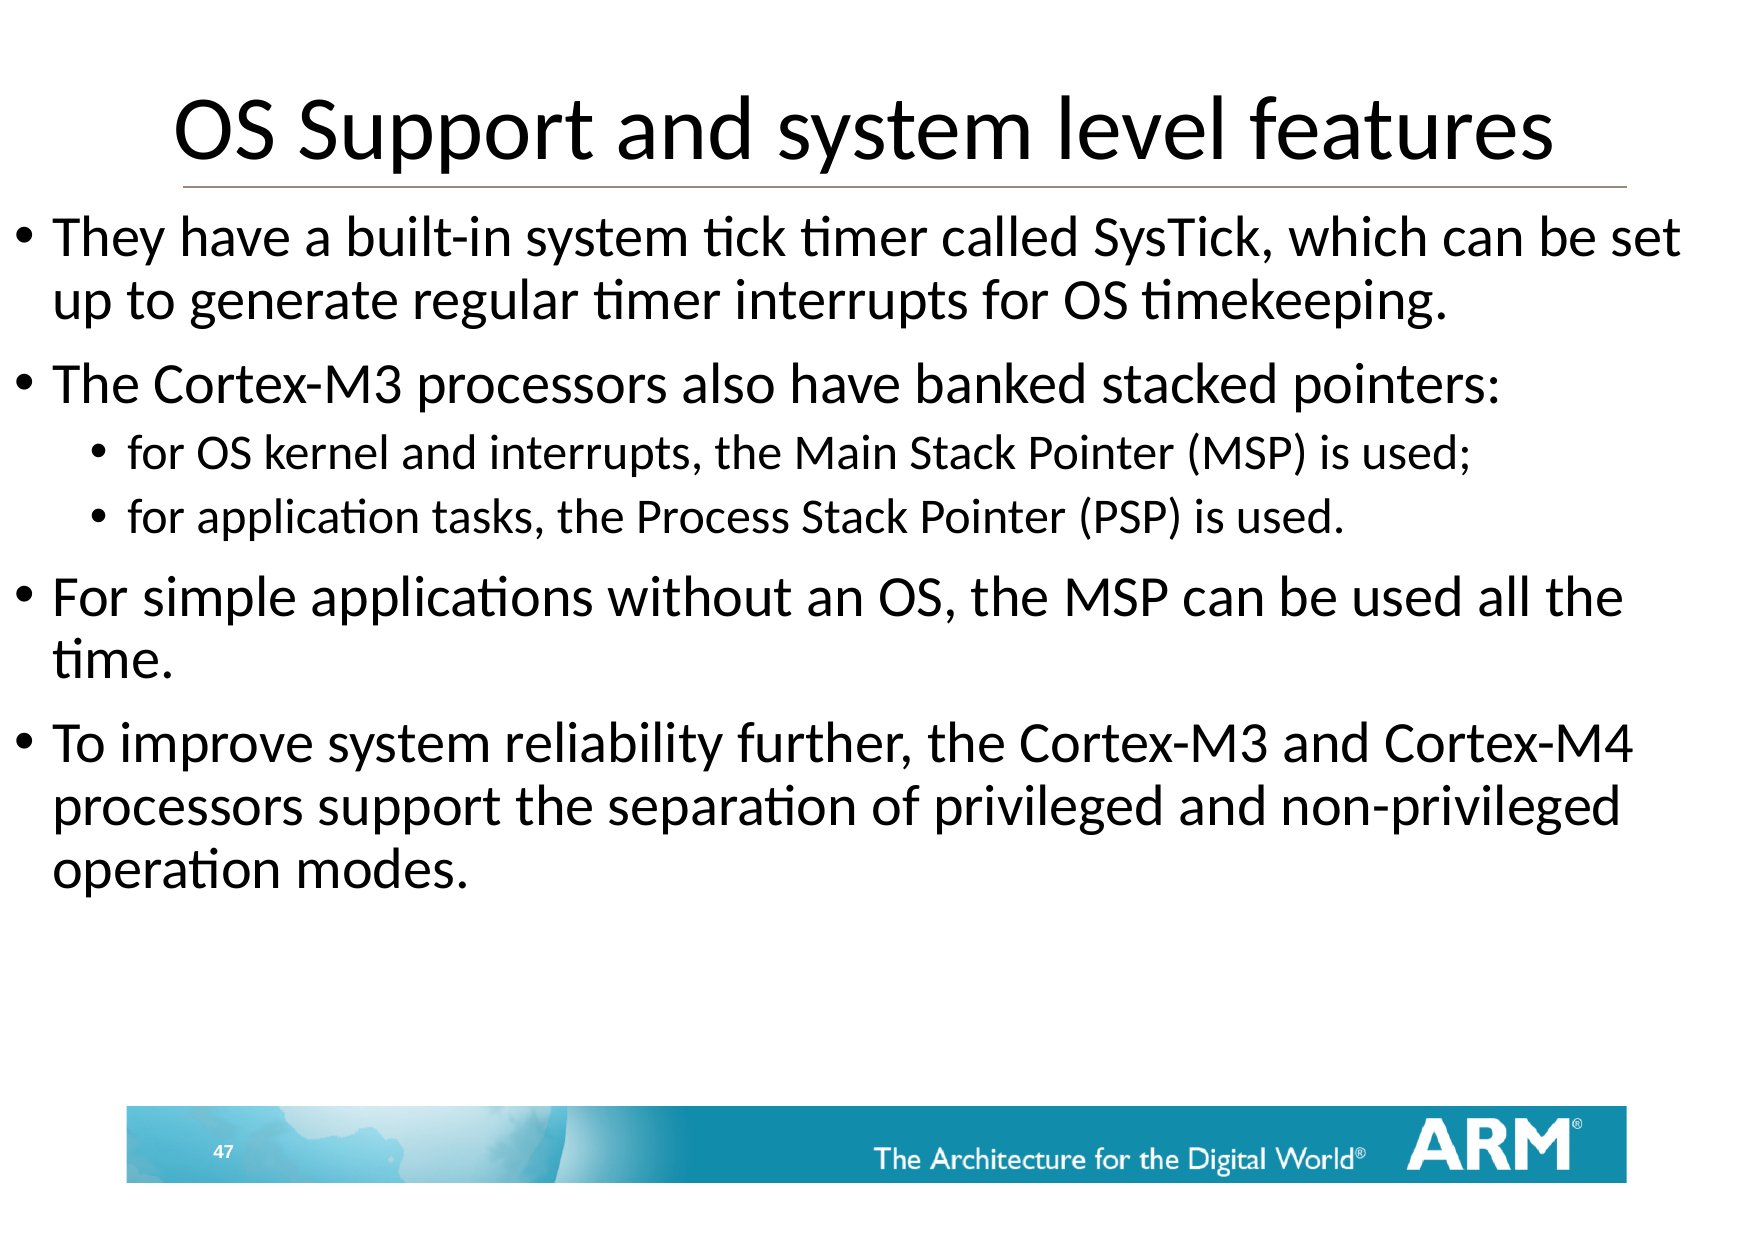

# OS Support and system level features
They have a built-in system tick timer called SysTick, which can be set up to generate regular timer interrupts for OS timekeeping.
The Cortex-M3 processors also have banked stacked pointers:
for OS kernel and interrupts, the Main Stack Pointer (MSP) is used;
for application tasks, the Process Stack Pointer (PSP) is used.
For simple applications without an OS, the MSP can be used all the time.
To improve system reliability further, the Cortex-M3 and Cortex-M4 processors support the separation of privileged and non-privileged operation modes.
47